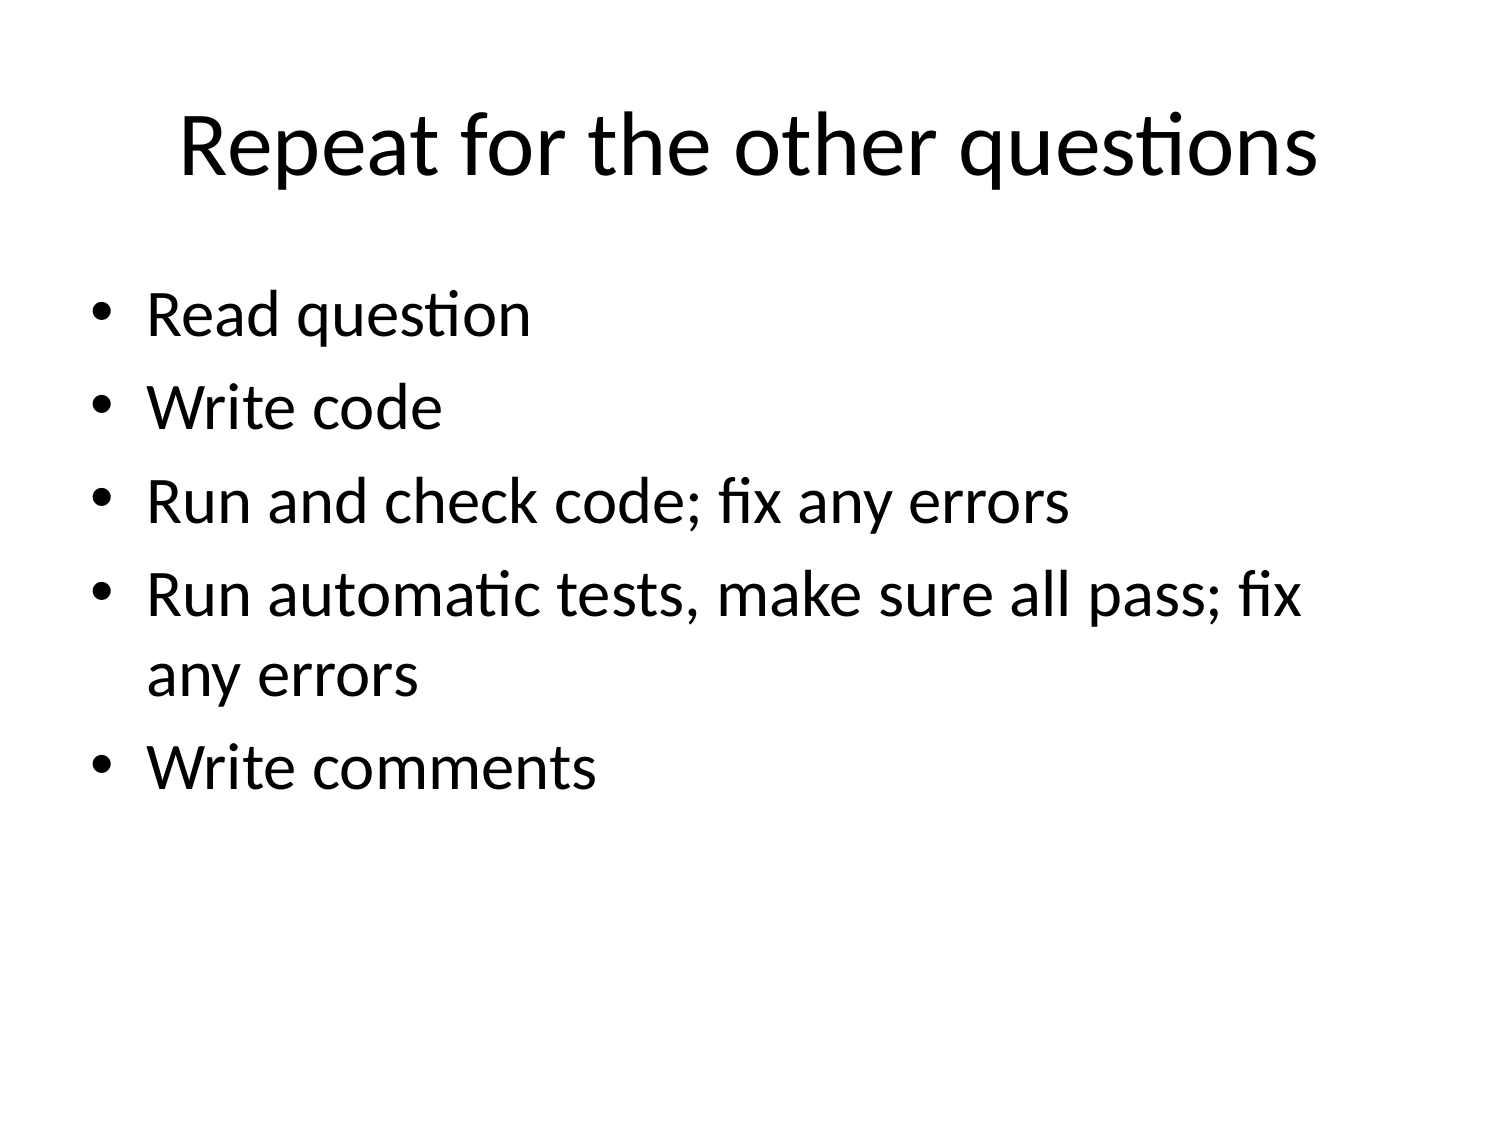

# Repeat for the other questions
Read question
Write code
Run and check code; fix any errors
Run automatic tests, make sure all pass; fix any errors
Write comments